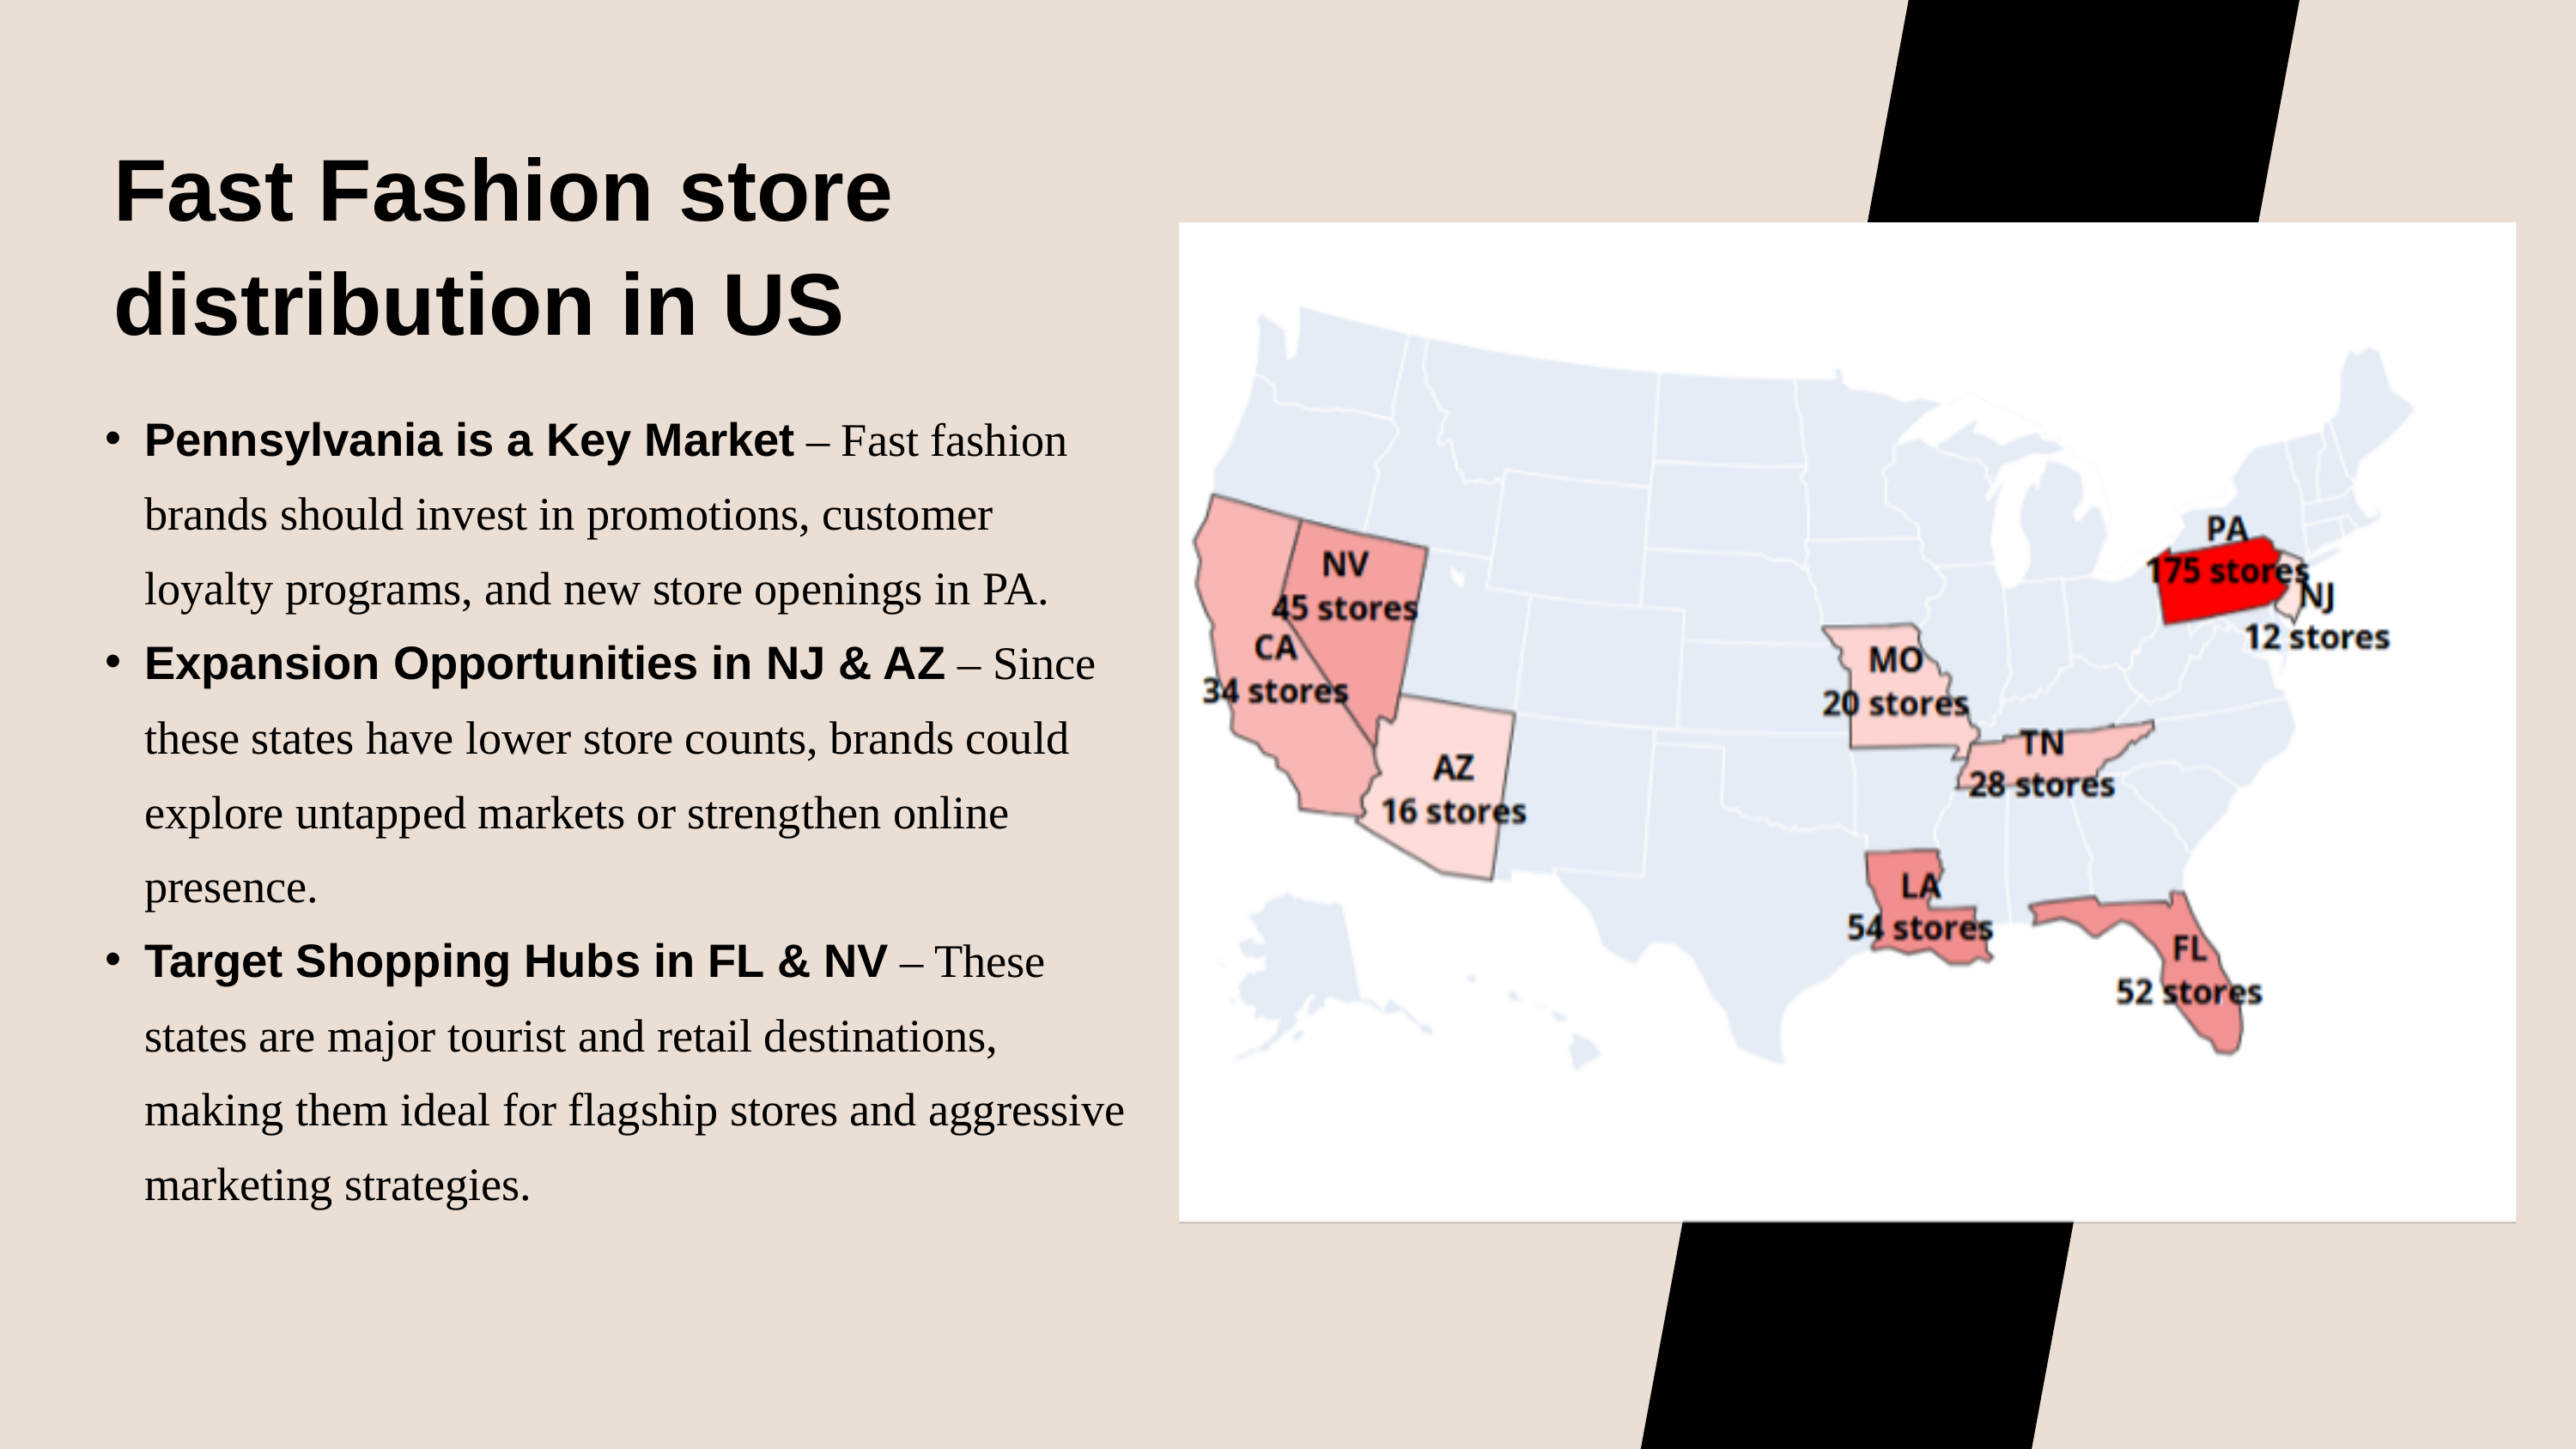

Fast Fashion store distribution in US

Pennsylvania is a Key Market – Fast fashion brands should invest in promotions, customer loyalty programs, and new store openings in PA.
Expansion Opportunities in NJ & AZ – Since these states have lower store counts, brands could explore untapped markets or strengthen online presence.
Target Shopping Hubs in FL & NV – These states are major tourist and retail destinations, making them ideal for flagship stores and aggressive marketing strategies.